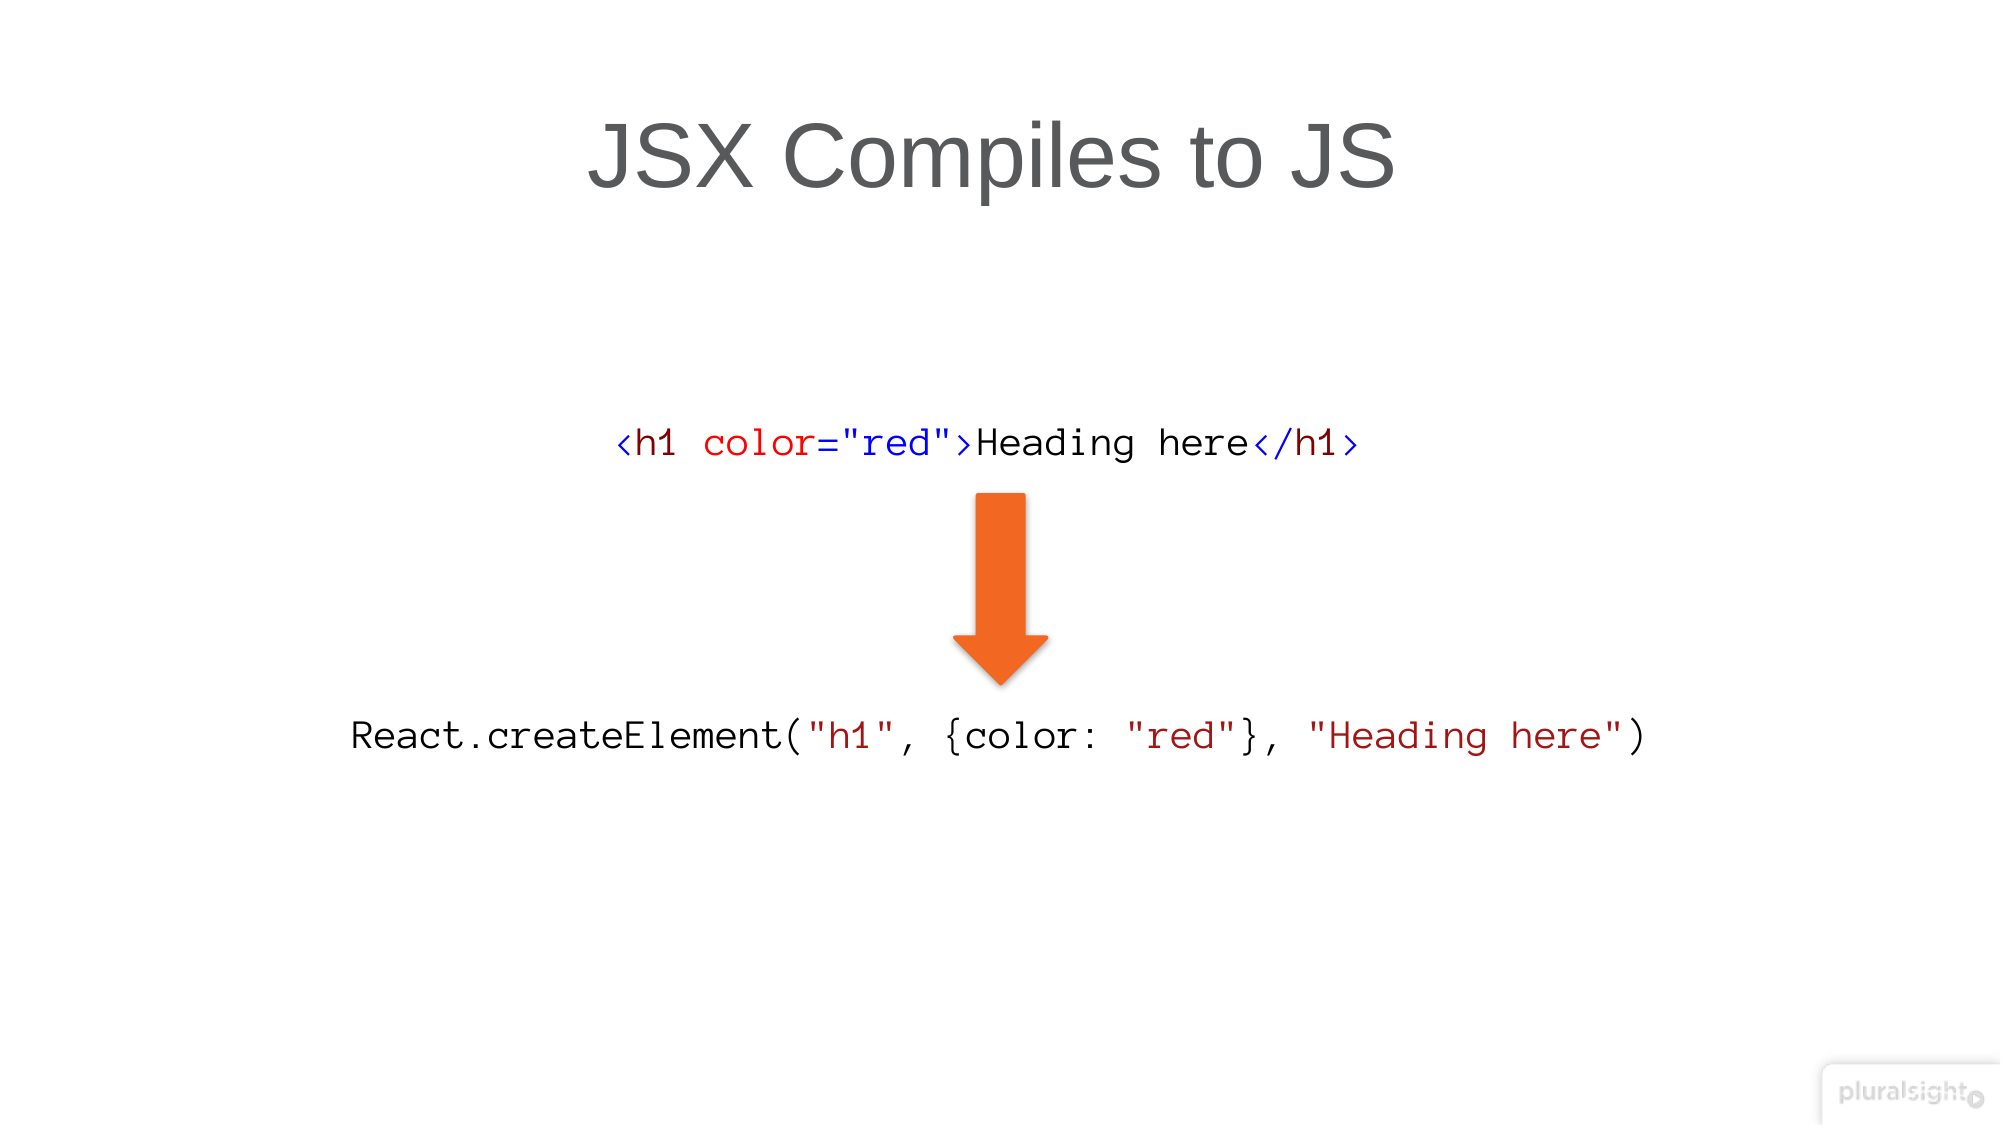

# JSX Compiles to JS
<h1 color="red">Heading here</h1>

React.createElement("h1", {color: "red"}, "Heading here")